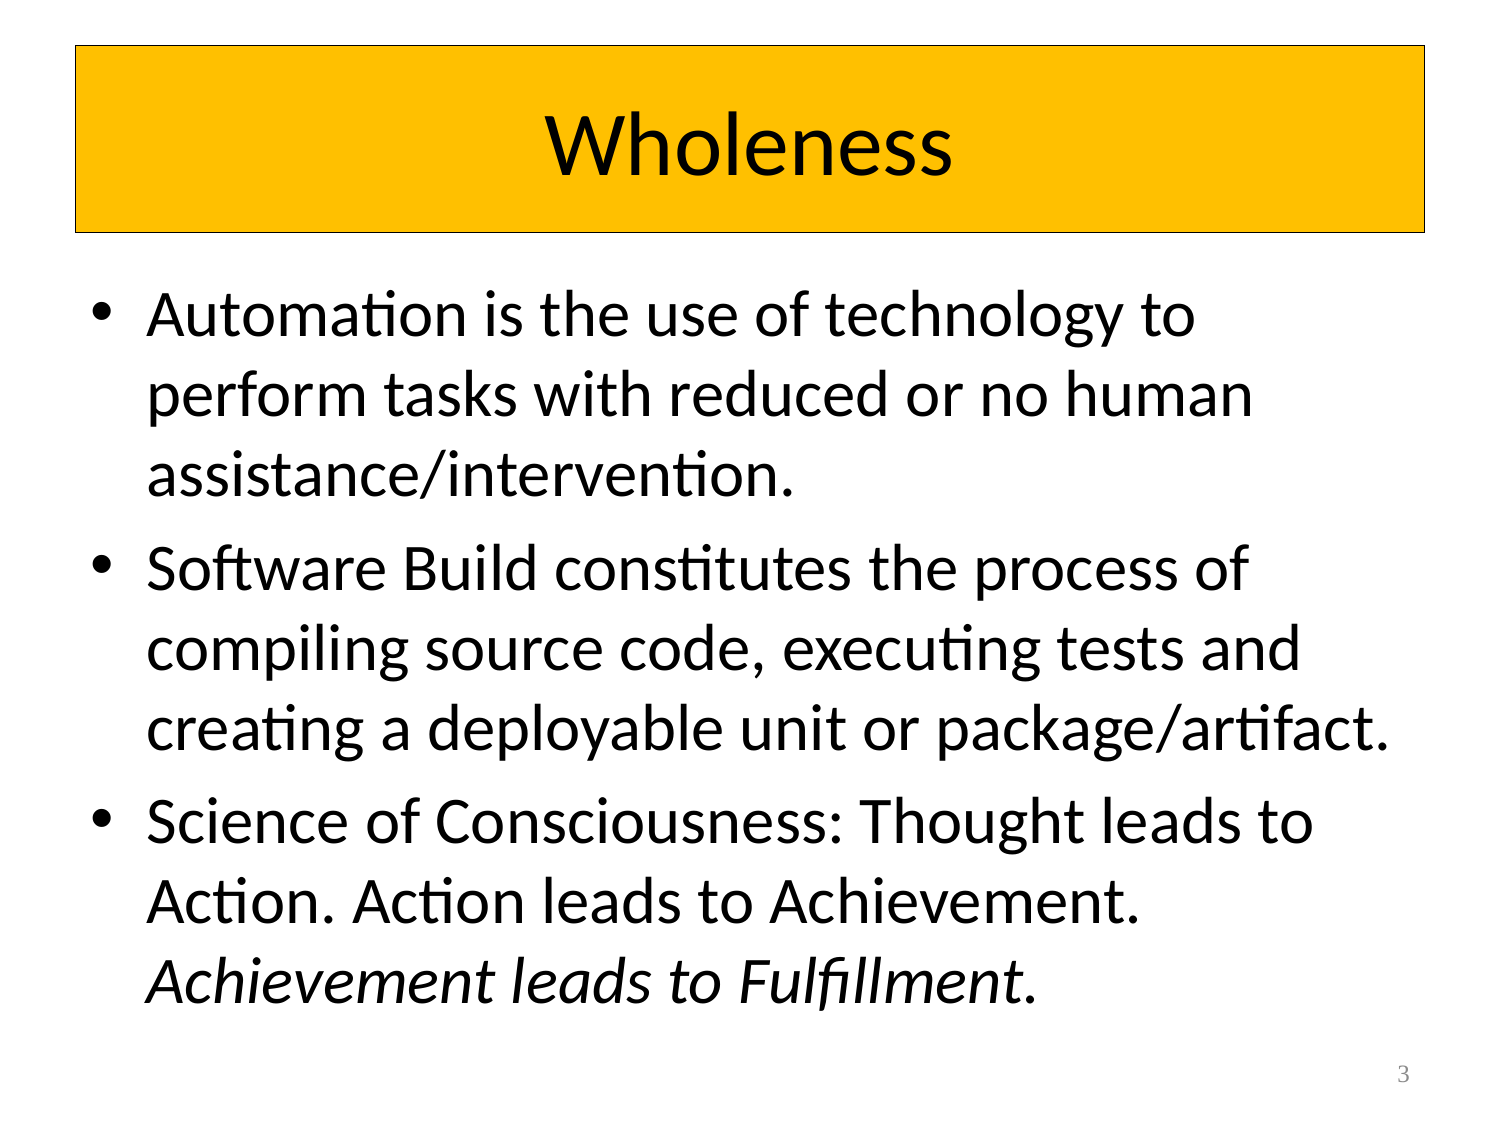

# Wholeness
Automation is the use of technology to perform tasks with reduced or no human assistance/intervention.
Software Build constitutes the process of compiling source code, executing tests and creating a deployable unit or package/artifact.
Science of Consciousness: Thought leads to Action. Action leads to Achievement. Achievement leads to Fulfillment.
3